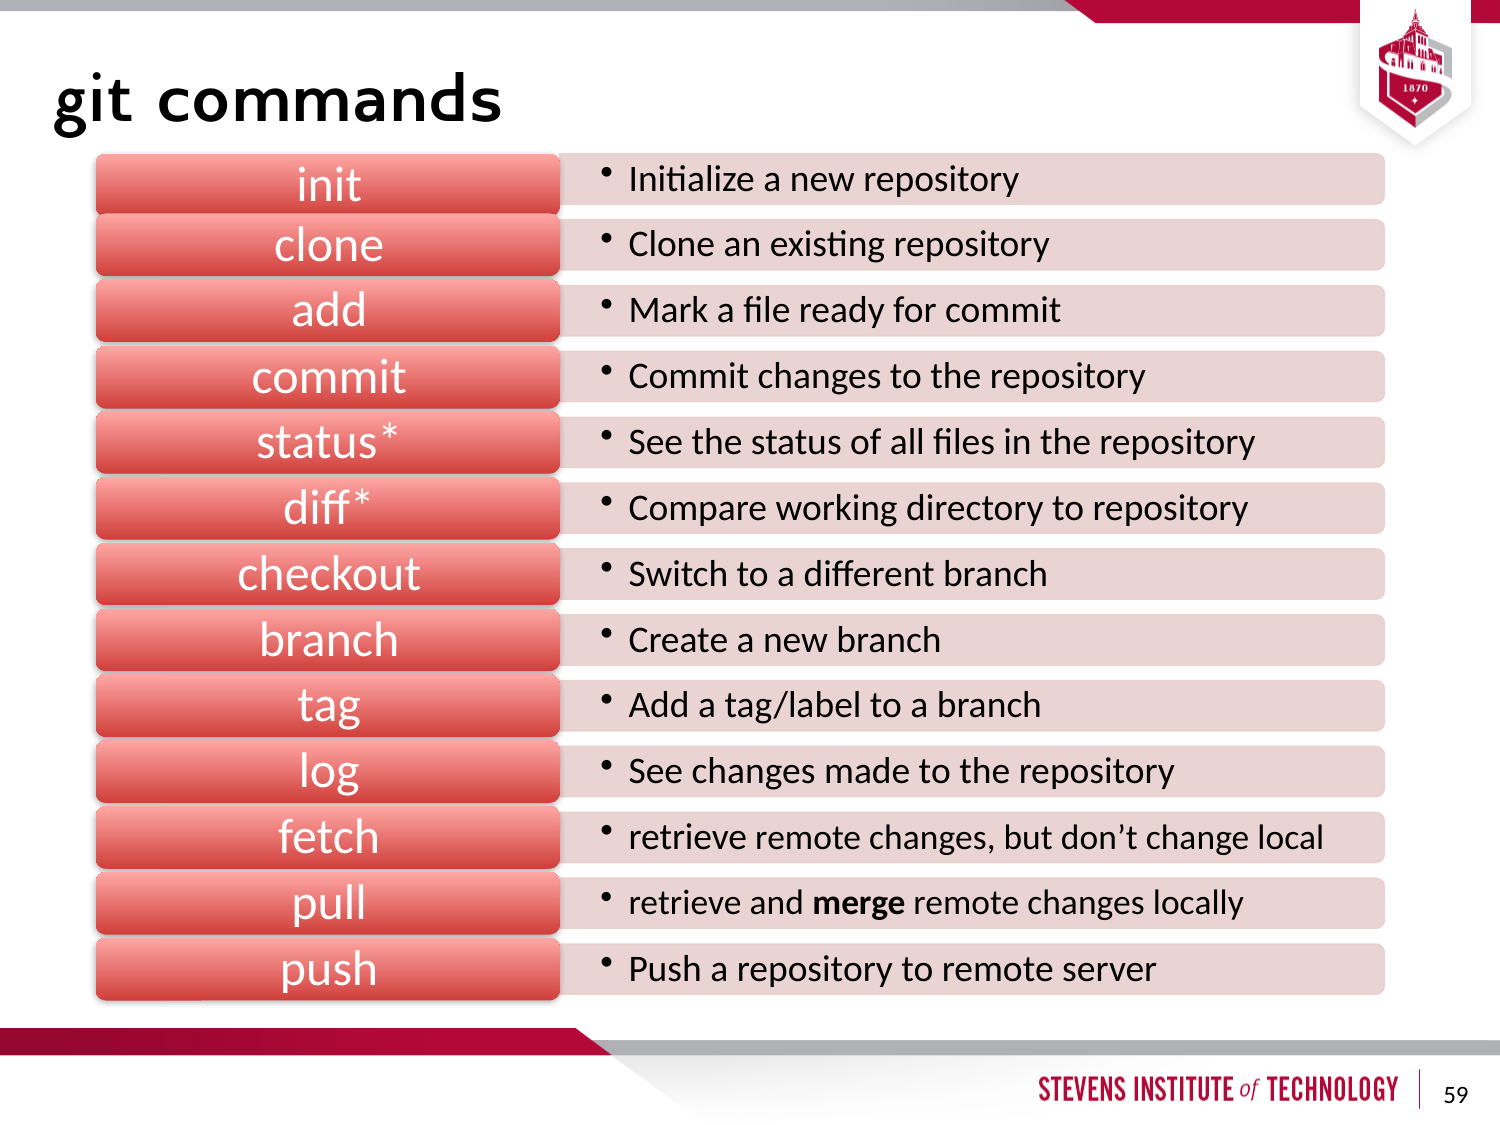

# git commands
Initialize a new repository
init
Clone an existing repository
clone
Mark a file ready for commit
add
Commit changes to the repository
commit
See the status of all files in the repository
status*
Compare working directory to repository
diff*
Switch to a different branch
checkout
Create a new branch
branch
Add a tag/label to a branch
tag
See changes made to the repository
log
retrieve remote changes, but don’t change local
fetch
retrieve and merge remote changes locally
pull
Push a repository to remote server
push
59